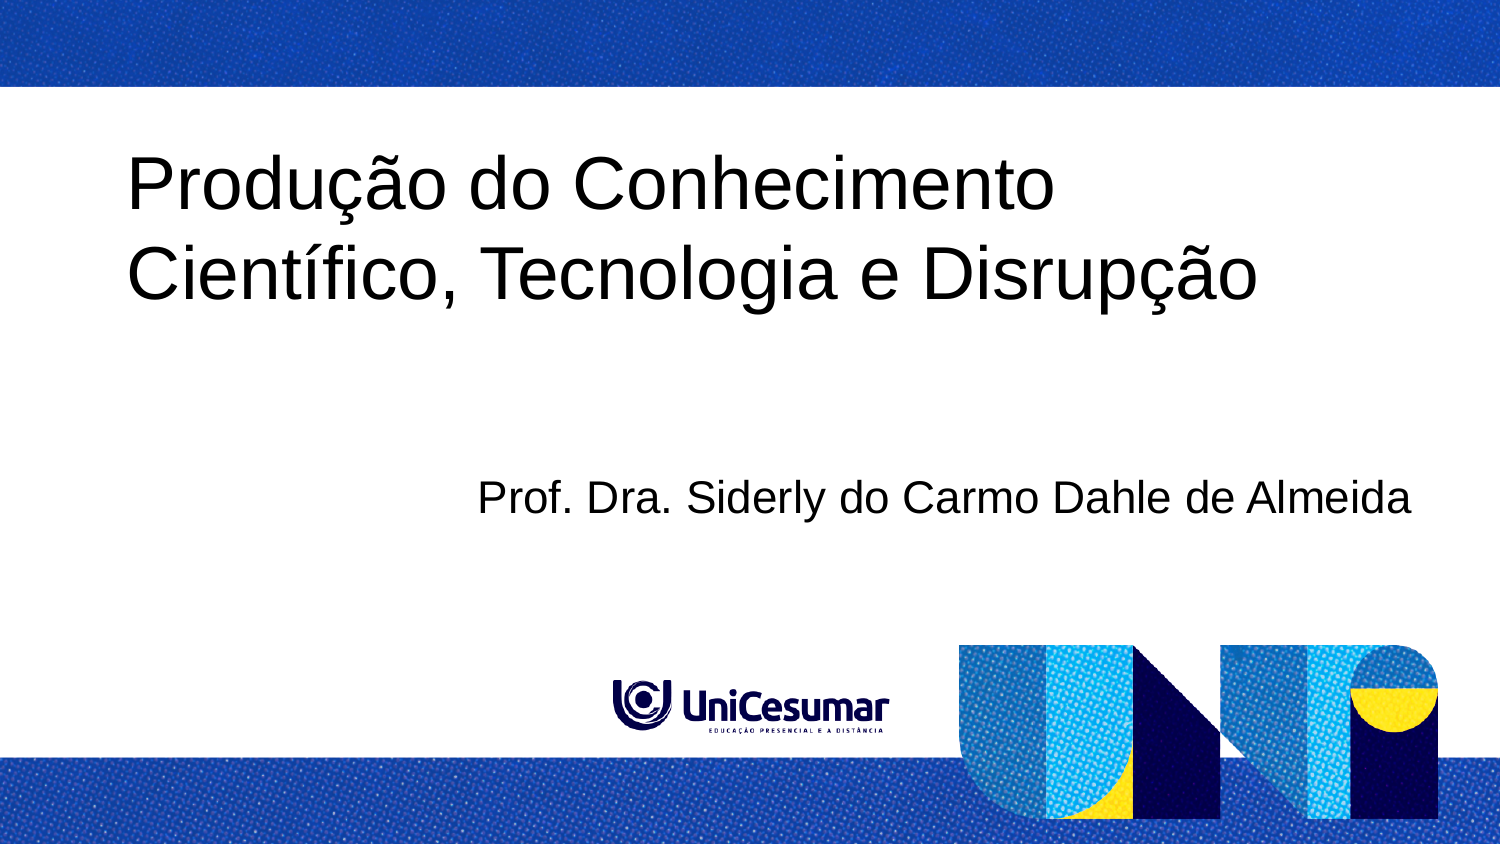

Produção do Conhecimento Científico, Tecnologia e Disrupção
Prof. Dra. Siderly do Carmo Dahle de Almeida